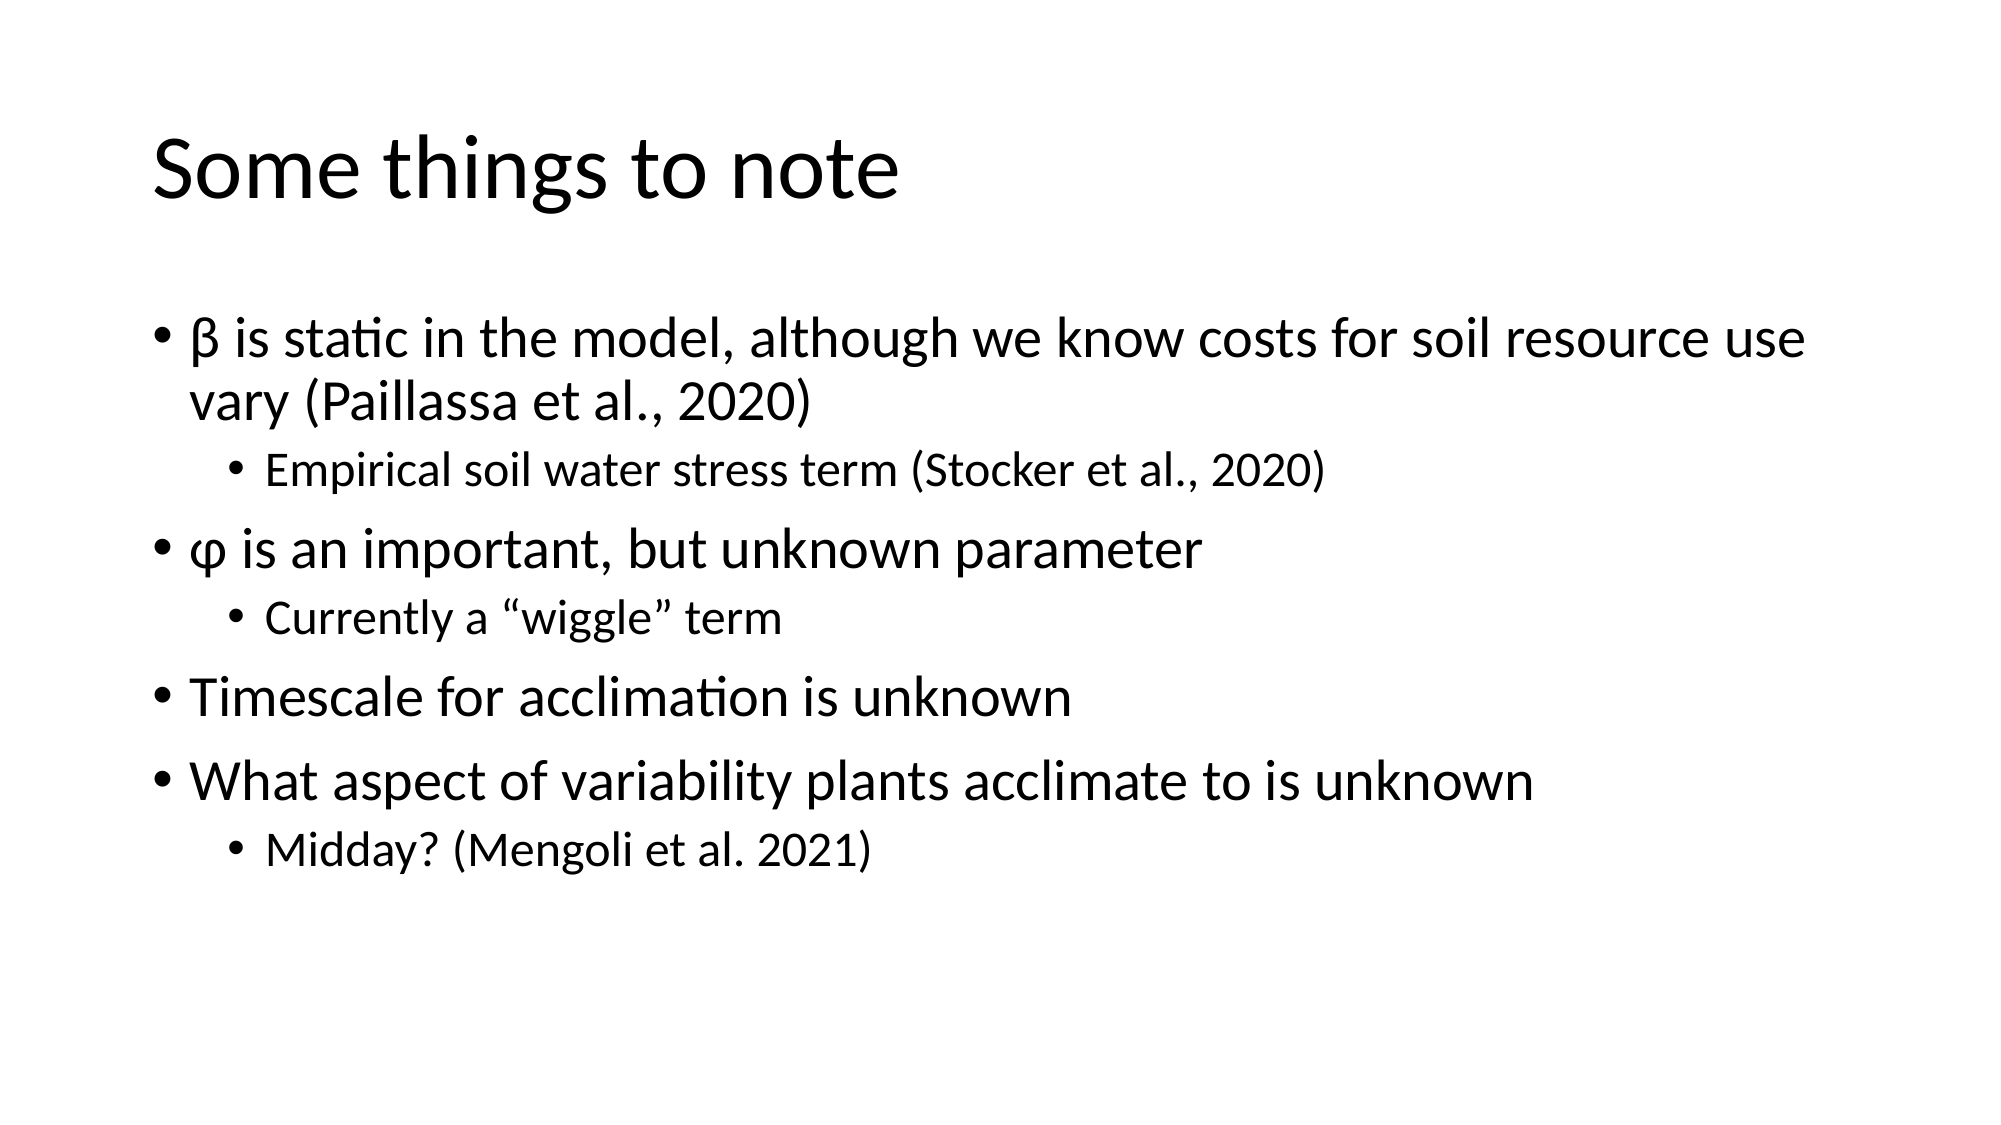

# Some things to note
β is static in the model, although we know costs for soil resource use vary (Paillassa et al., 2020)
Empirical soil water stress term (Stocker et al., 2020)
φ is an important, but unknown parameter
Currently a “wiggle” term
Timescale for acclimation is unknown
What aspect of variability plants acclimate to is unknown
Midday? (Mengoli et al. 2021)